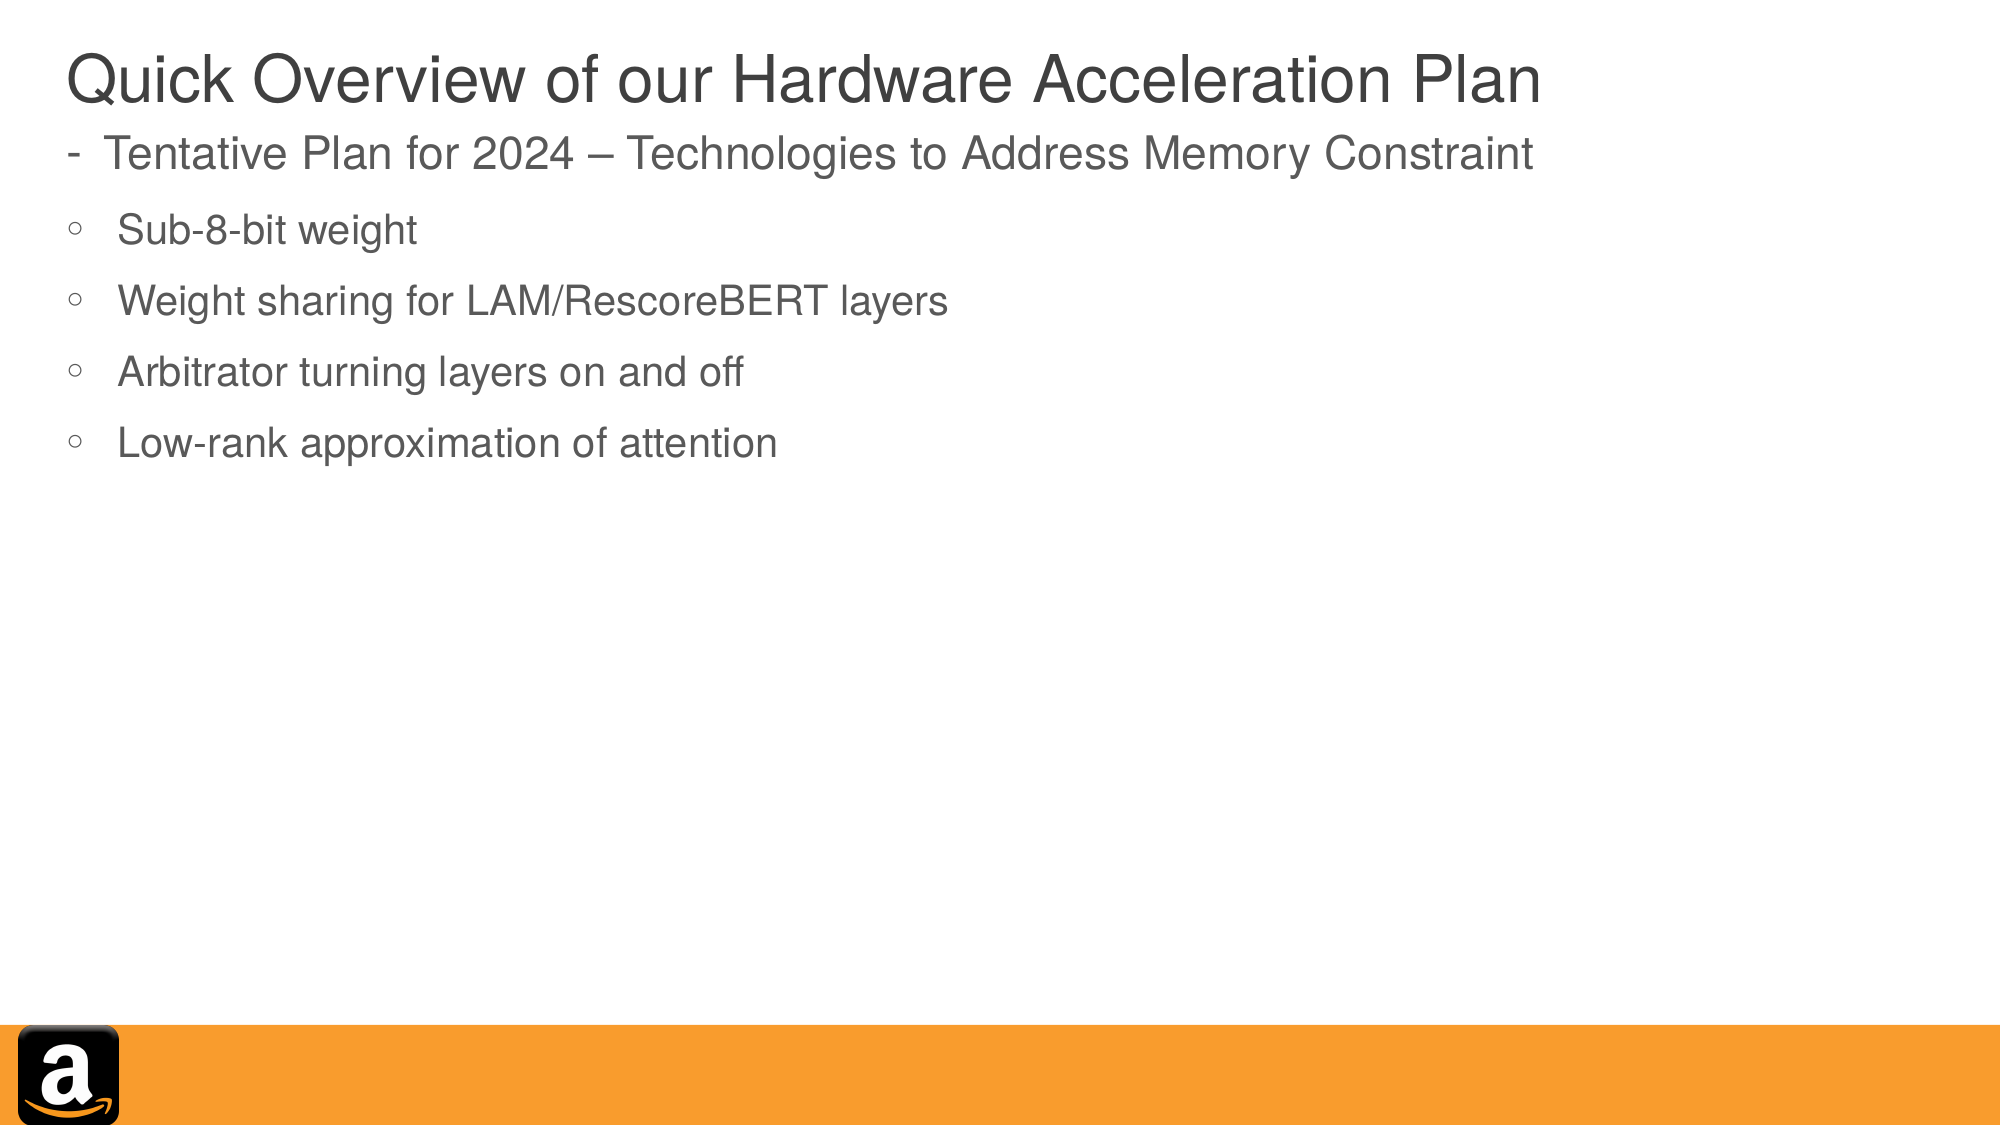

# Quick Overview of our Hardware Acceleration Plan
Tentative Plan for 2024 – Technologies to Address Memory Constraint
Sub-8-bit weight
Weight sharing for LAM/RescoreBERT layers
Arbitrator turning layers on and off
Low-rank approximation of attention